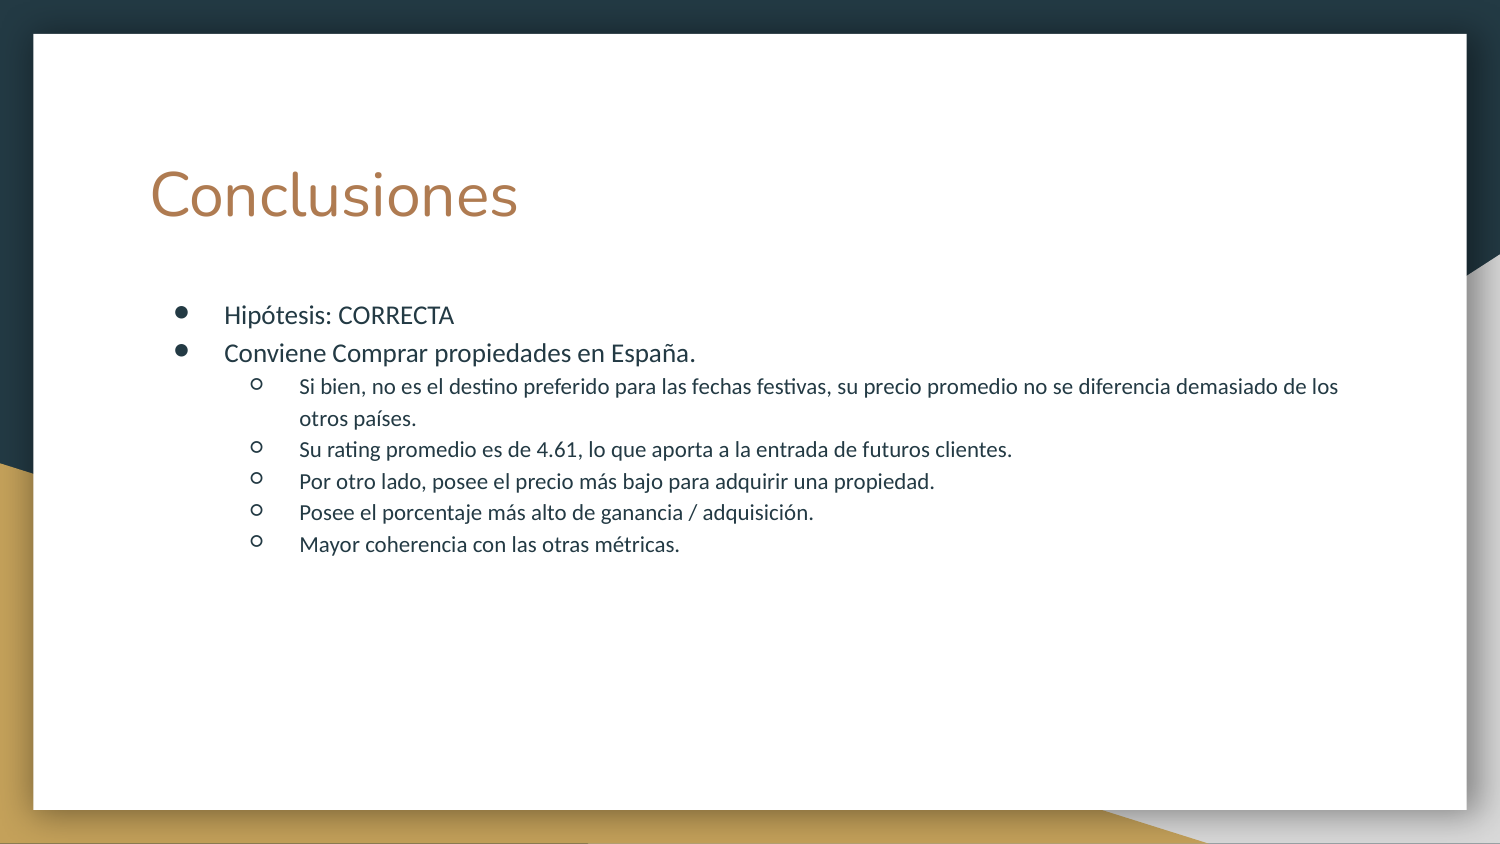

# Conclusiones
Hipótesis: CORRECTA
Conviene Comprar propiedades en España.
Si bien, no es el destino preferido para las fechas festivas, su precio promedio no se diferencia demasiado de los otros países.
Su rating promedio es de 4.61, lo que aporta a la entrada de futuros clientes.
Por otro lado, posee el precio más bajo para adquirir una propiedad.
Posee el porcentaje más alto de ganancia / adquisición.
Mayor coherencia con las otras métricas.